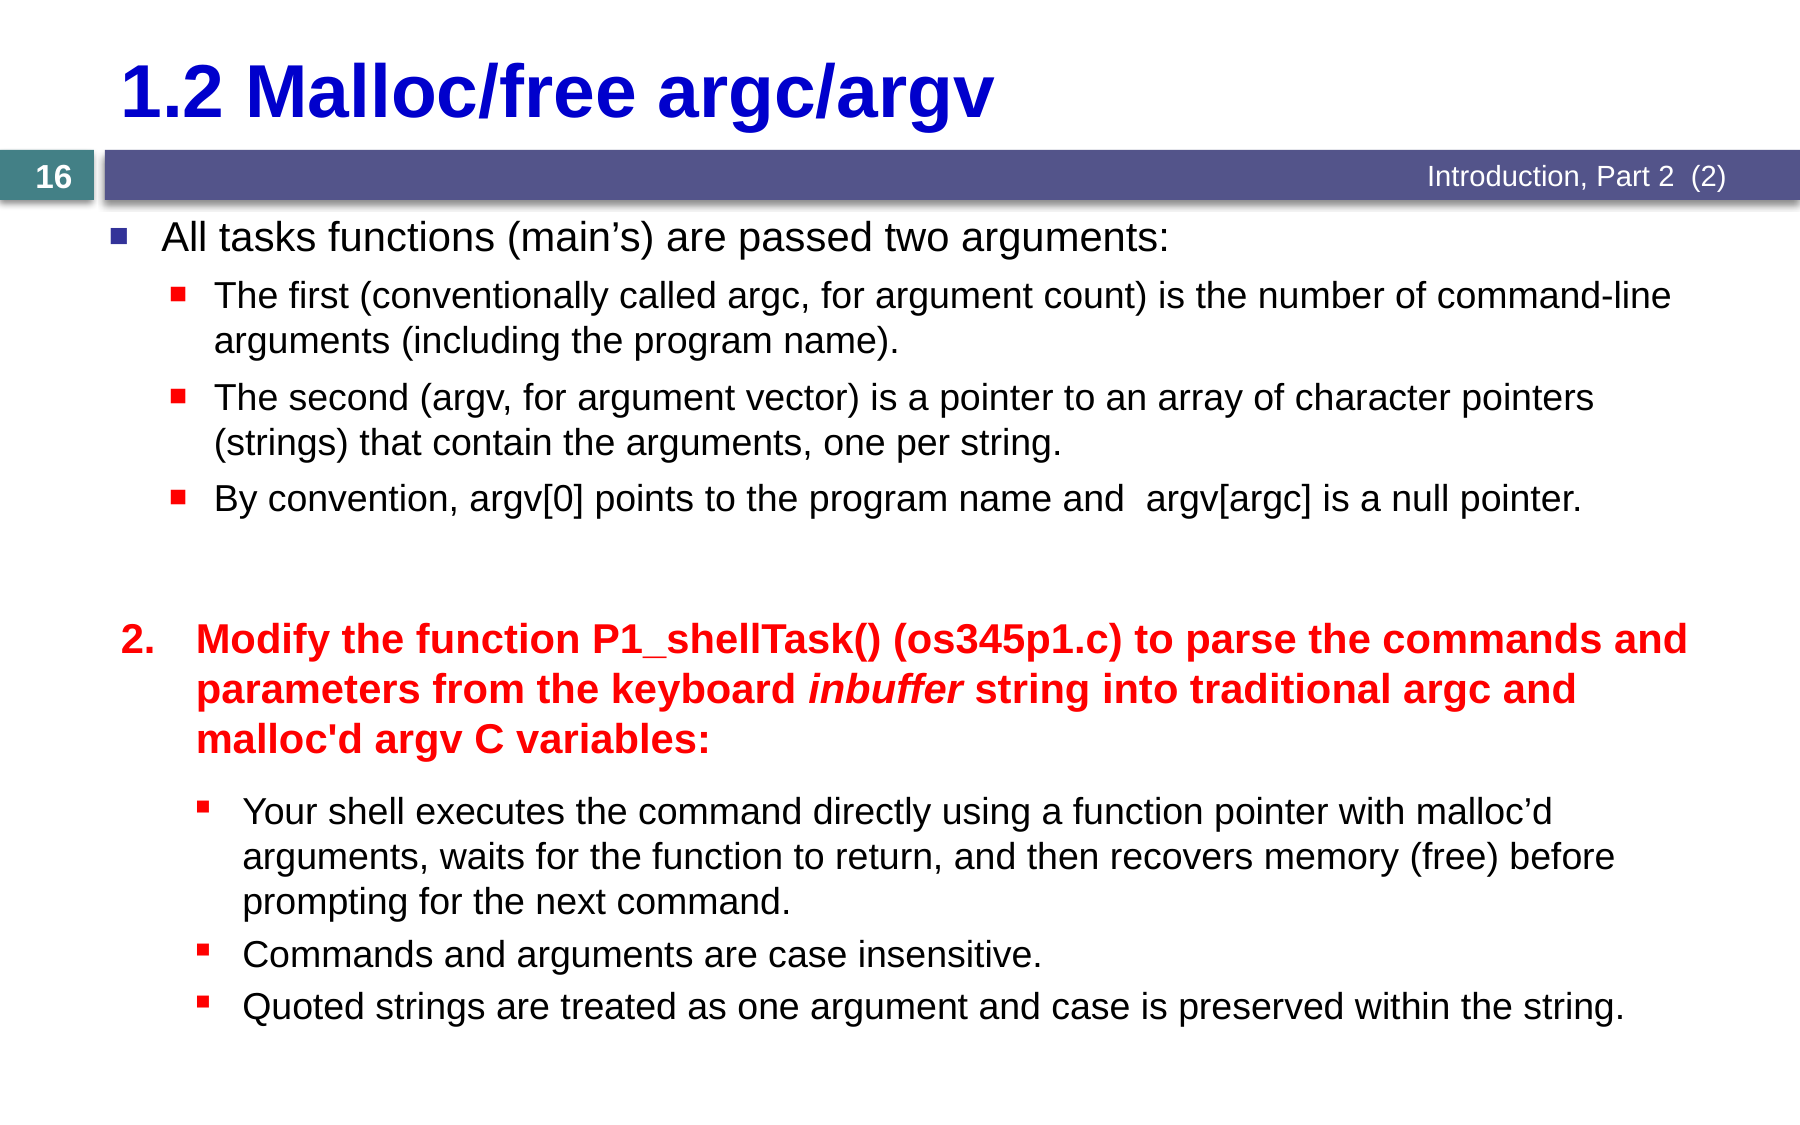

# 1.2 Malloc/free argc/argv
Introduction, Part 2  (2)
16
All tasks functions (main’s) are passed two arguments:
The first (conventionally called argc, for argument count) is the number of command-line arguments (including the program name).
The second (argv, for argument vector) is a pointer to an array of character pointers (strings) that contain the arguments, one per string.
By convention, argv[0] points to the program name and  argv[argc] is a null pointer.
Modify the function P1_shellTask() (os345p1.c) to parse the commands and parameters from the keyboard inbuffer string into traditional argc and malloc'd argv C variables:
Your shell executes the command directly using a function pointer with malloc’d arguments, waits for the function to return, and then recovers memory (free) before prompting for the next command.
Commands and arguments are case insensitive.
Quoted strings are treated as one argument and case is preserved within the string.